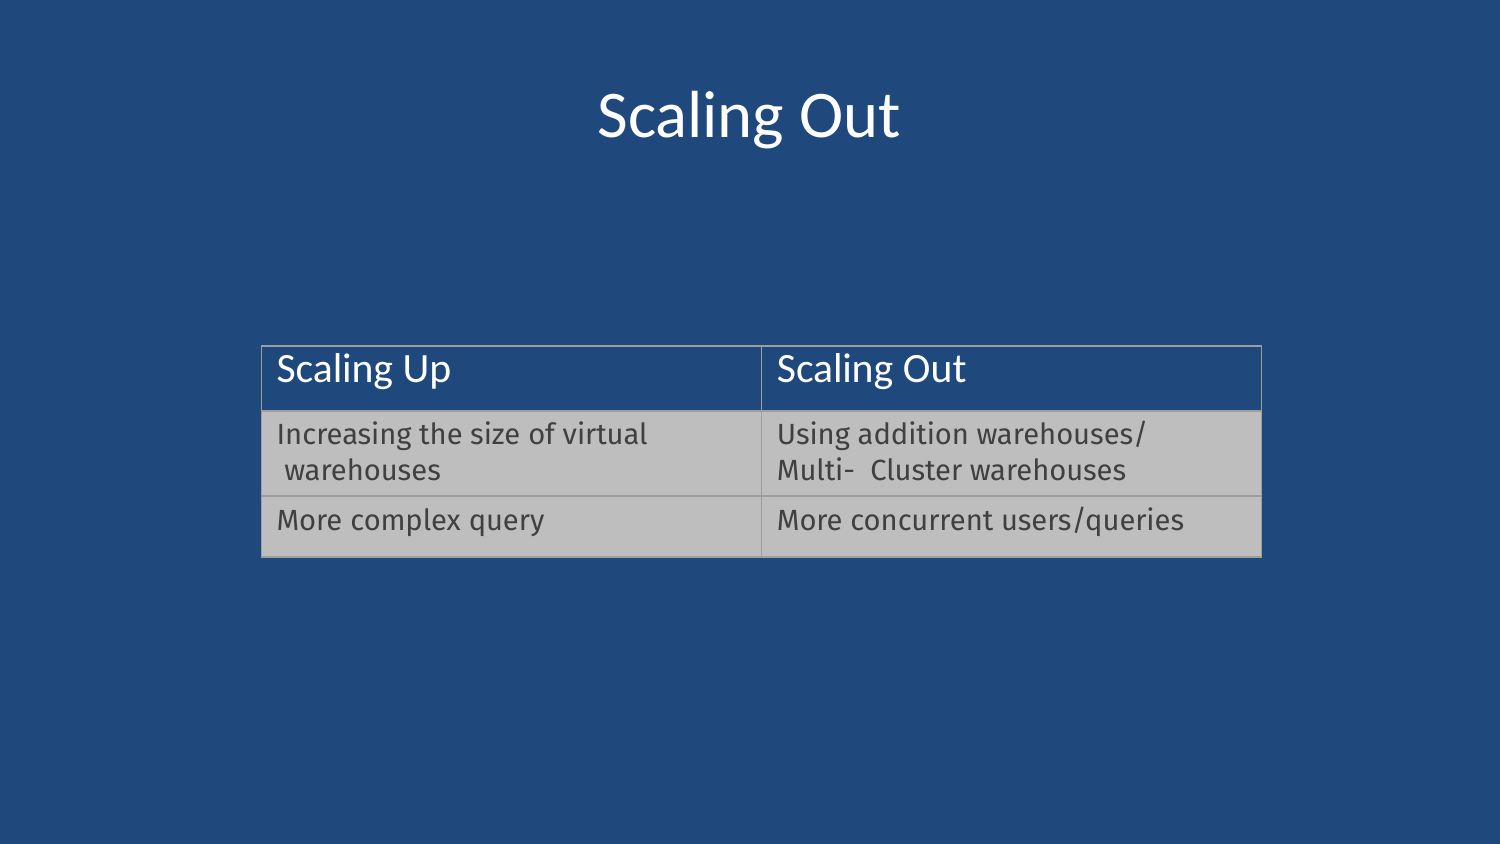

# Scaling Out
| Scaling Up | Scaling Out |
| --- | --- |
| Increasing the size of virtual warehouses | Using addition warehouses/ Multi- Cluster warehouses |
| More complex query | More concurrent users/queries |